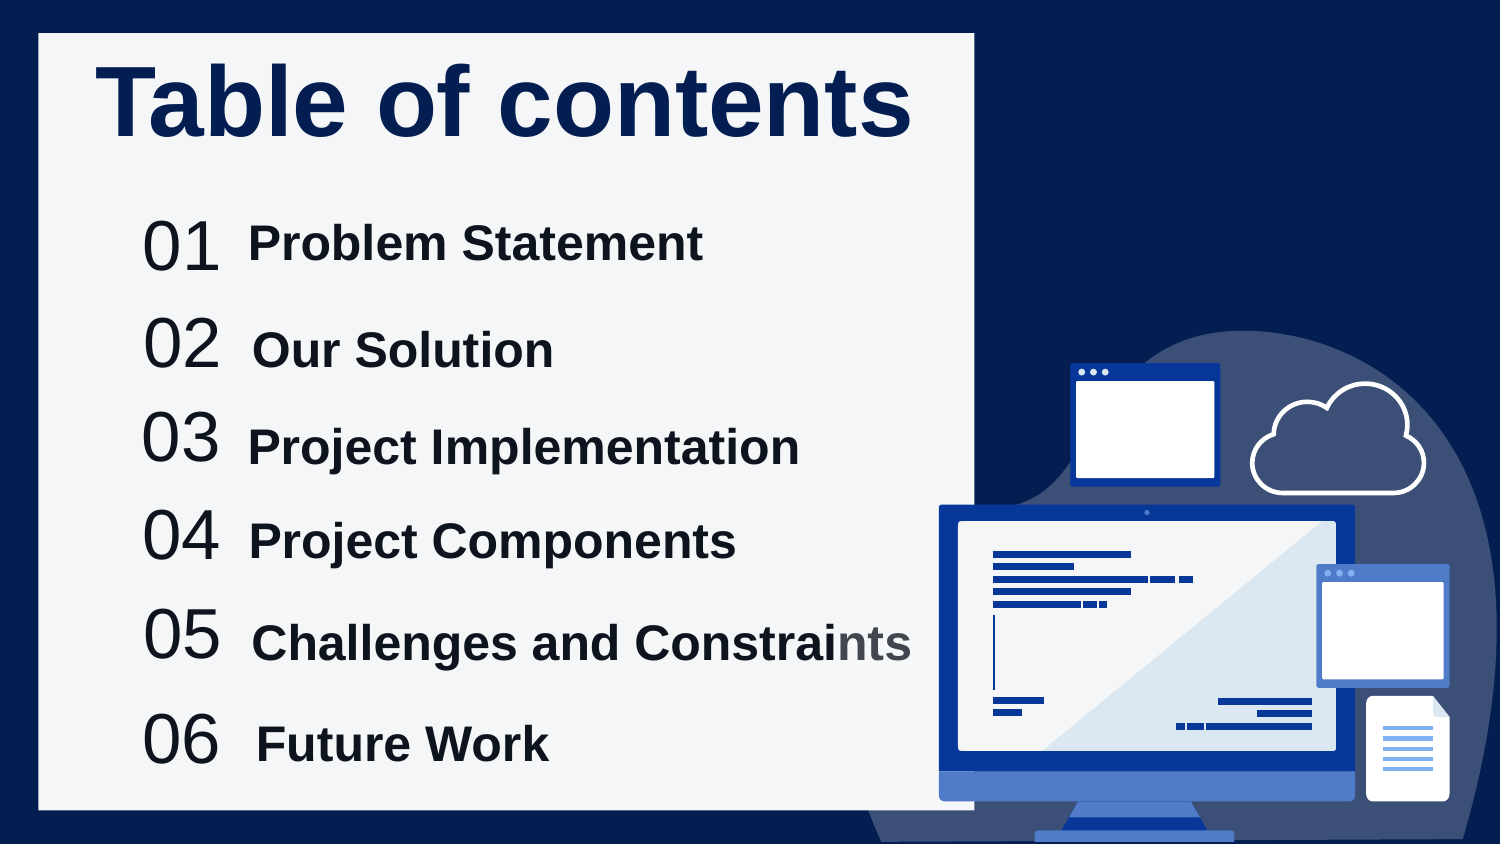

Table of contents
01
Problem Statement
02
Our Solution

03

Project Implementation
04
Project Components

05
Challenges and Constraints
06

Future Work